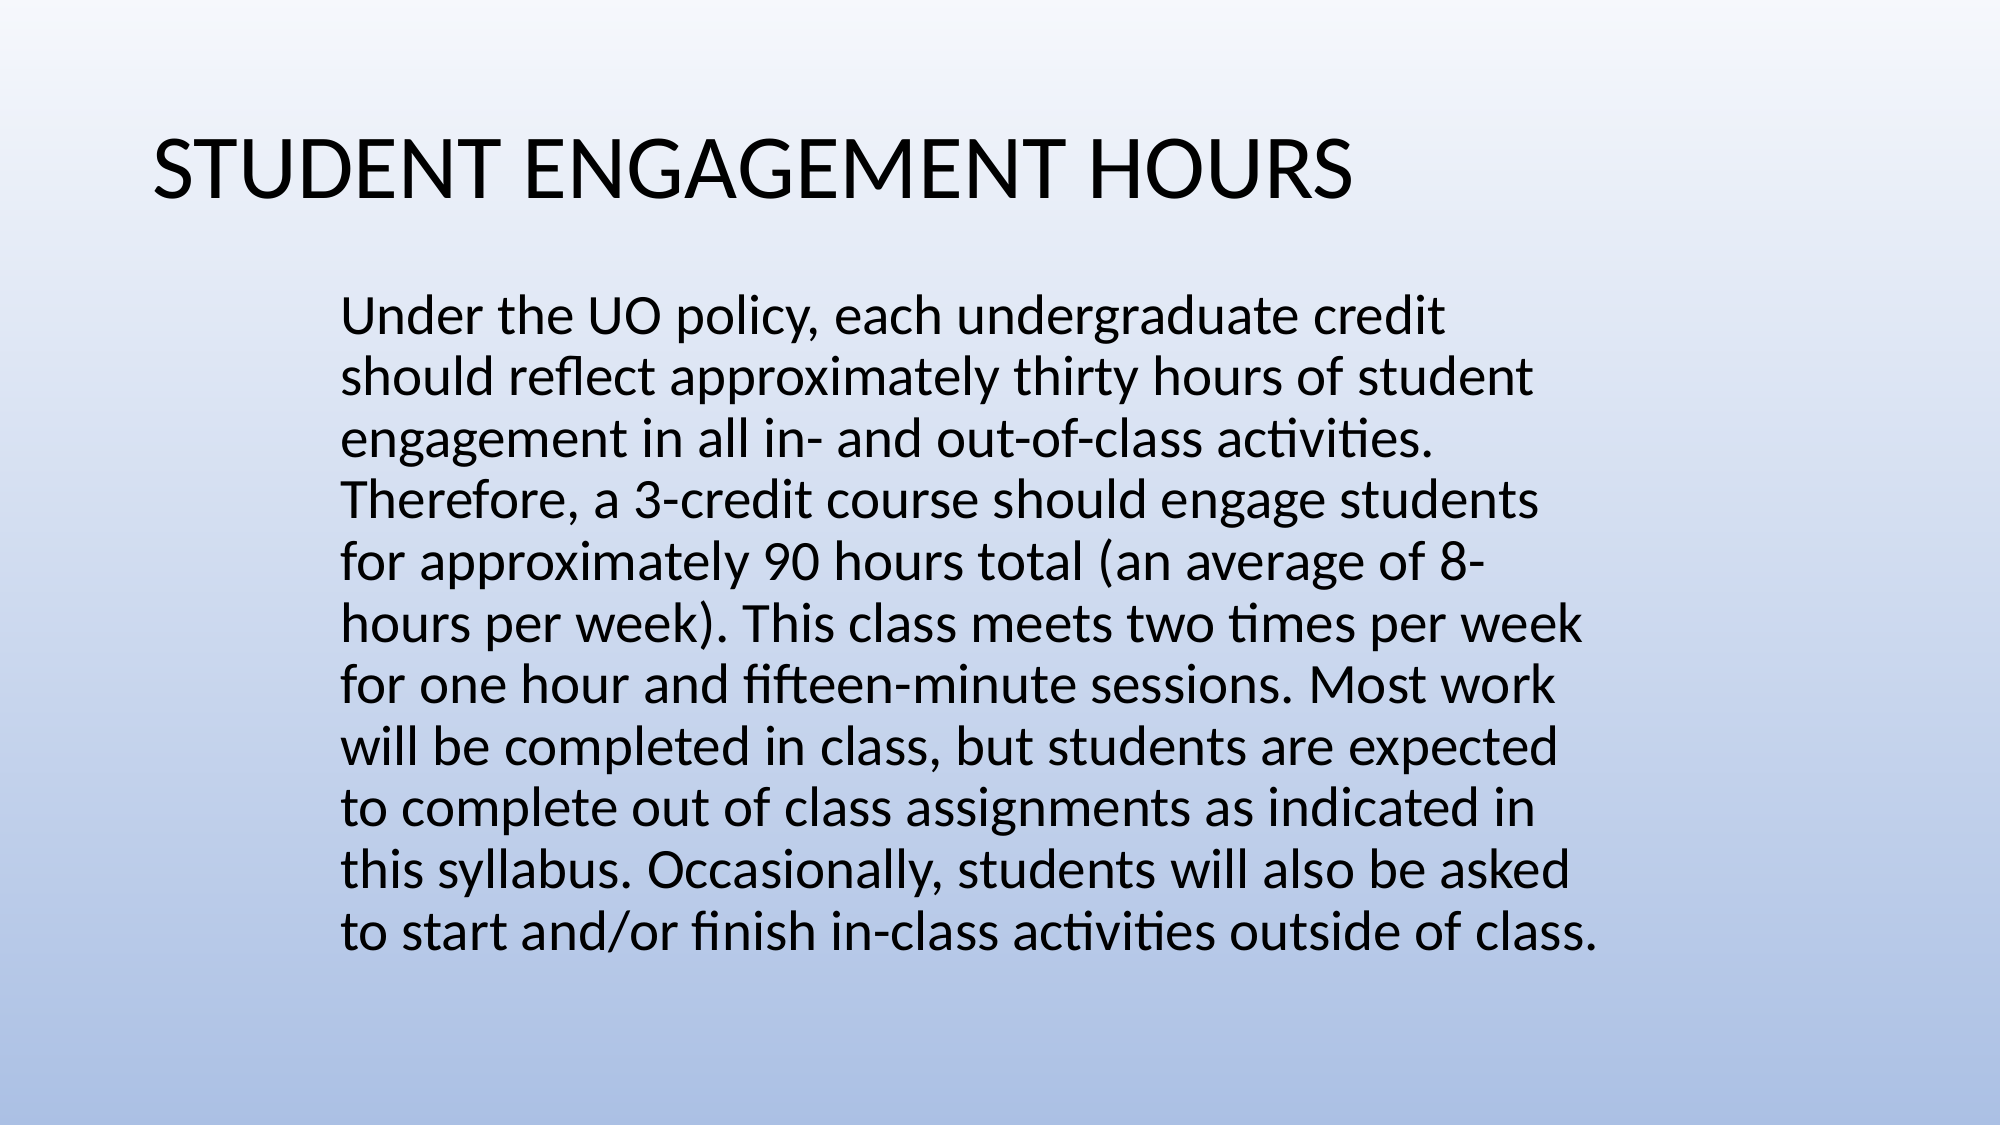

# STUDENT ENGAGEMENT HOURS
Under the UO policy, each undergraduate credit should reflect approximately thirty hours of student engagement in all in- and out-of-class activities. Therefore, a 3-credit course should engage students for approximately 90 hours total (an average of 8-hours per week). This class meets two times per week for one hour and fifteen-minute sessions. Most work will be completed in class, but students are expected to complete out of class assignments as indicated in this syllabus. Occasionally, students will also be asked to start and/or finish in-class activities outside of class.